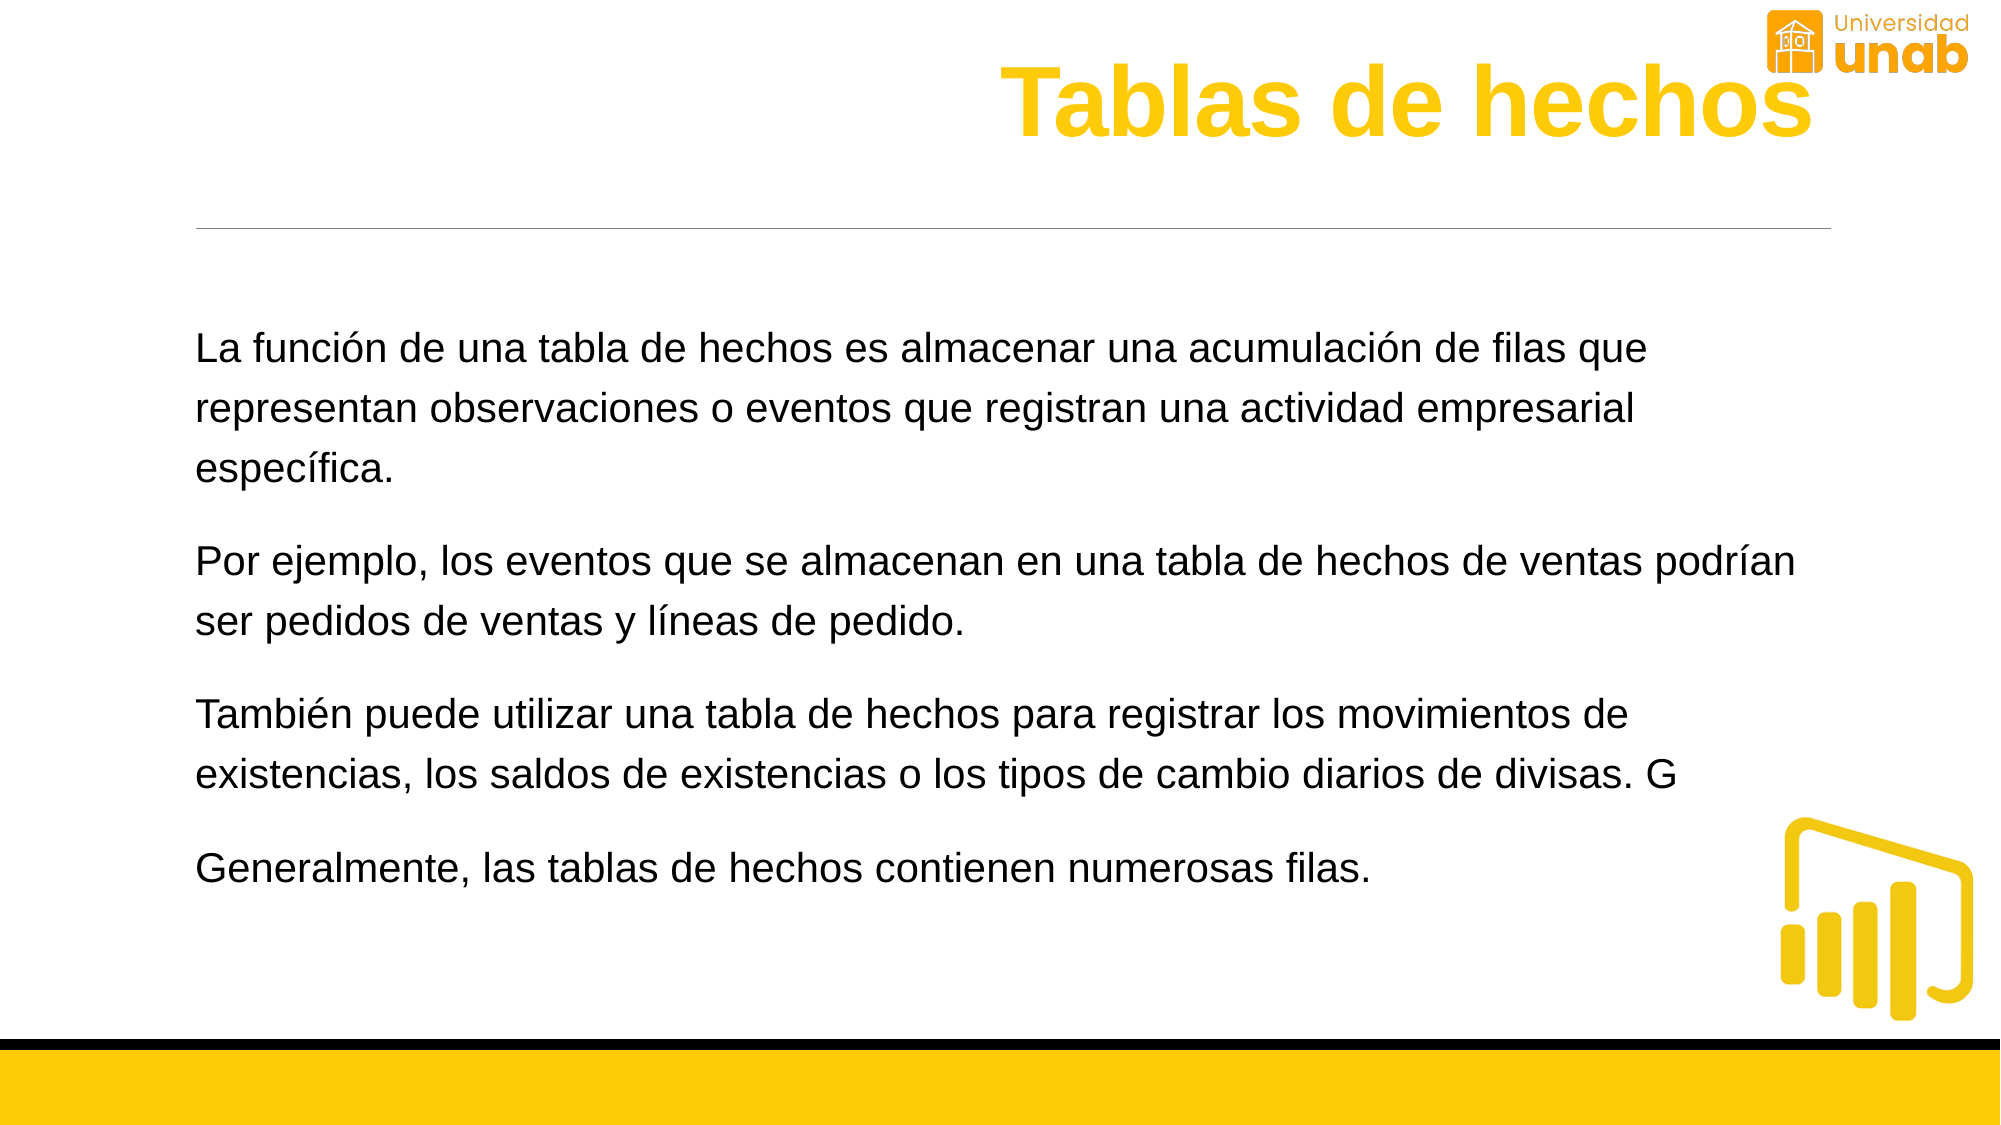

# Tablas de hechos
La función de una tabla de hechos es almacenar una acumulación de filas que representan observaciones o eventos que registran una actividad empresarial específica.
Por ejemplo, los eventos que se almacenan en una tabla de hechos de ventas podrían ser pedidos de ventas y líneas de pedido.
También puede utilizar una tabla de hechos para registrar los movimientos de existencias, los saldos de existencias o los tipos de cambio diarios de divisas. G
Generalmente, las tablas de hechos contienen numerosas filas.